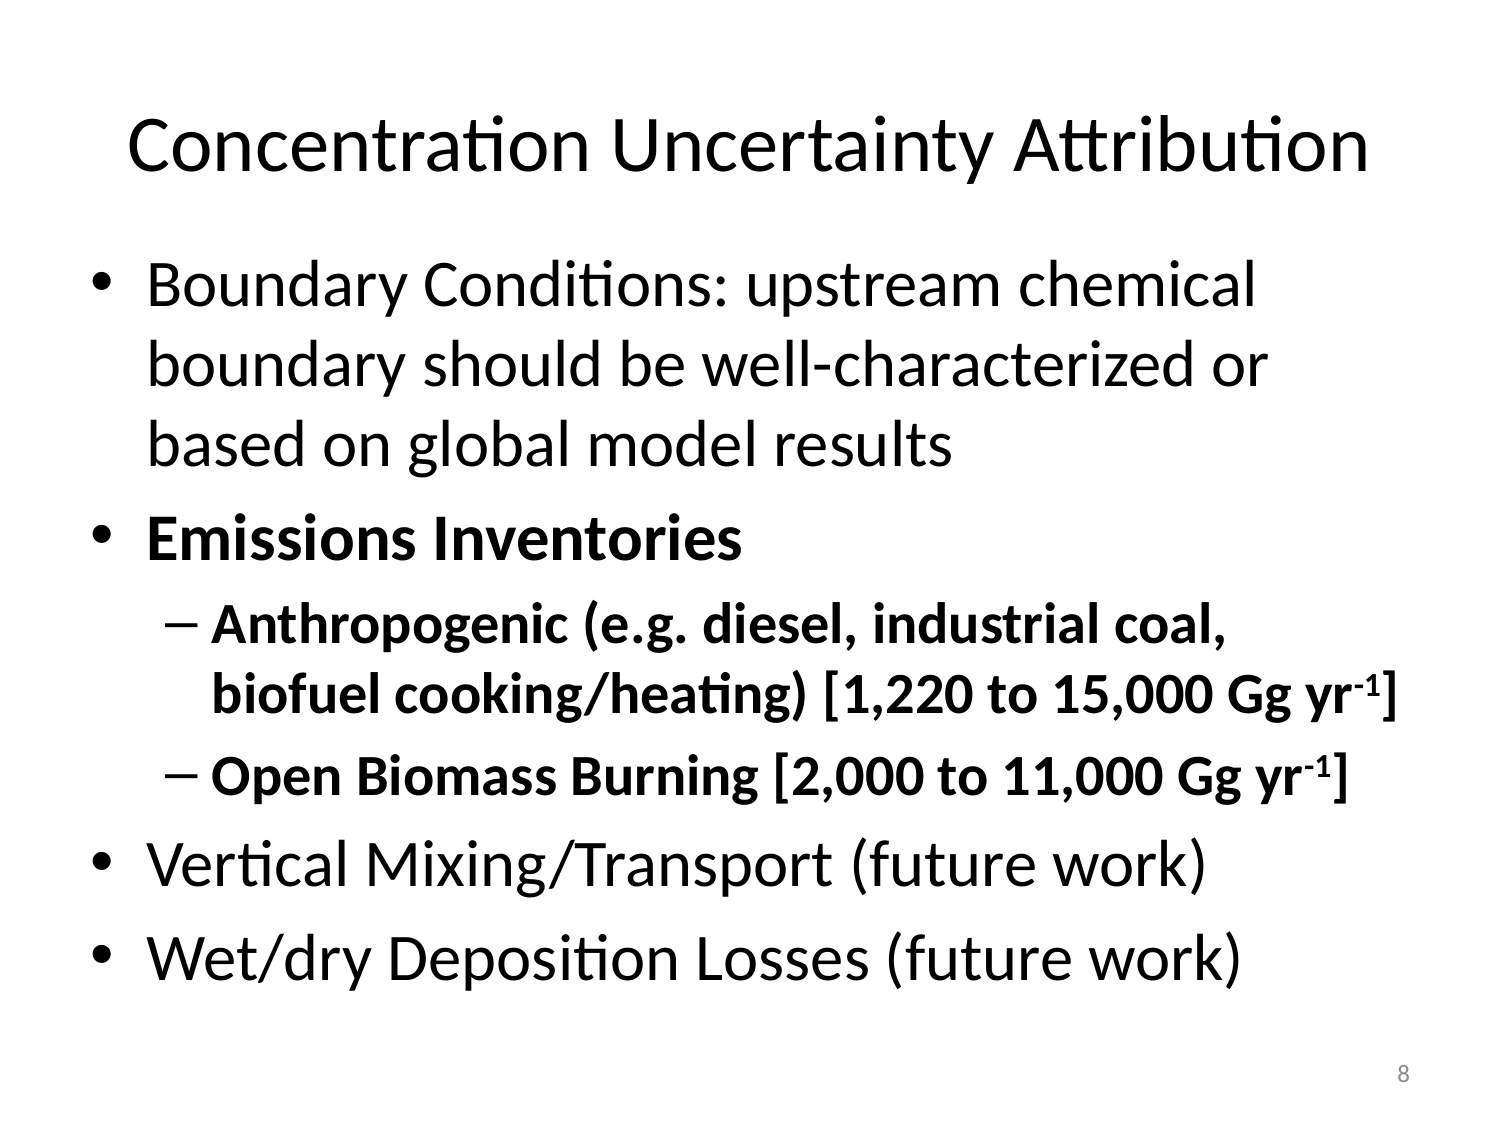

# Concentration Uncertainty Attribution
Boundary Conditions: upstream chemical boundary should be well-characterized or based on global model results
Emissions Inventories
Anthropogenic (e.g. diesel, industrial coal, biofuel cooking/heating) [1,220 to 15,000 Gg yr-1]
Open Biomass Burning [2,000 to 11,000 Gg yr-1]
Vertical Mixing/Transport (future work)
Wet/dry Deposition Losses (future work)
8